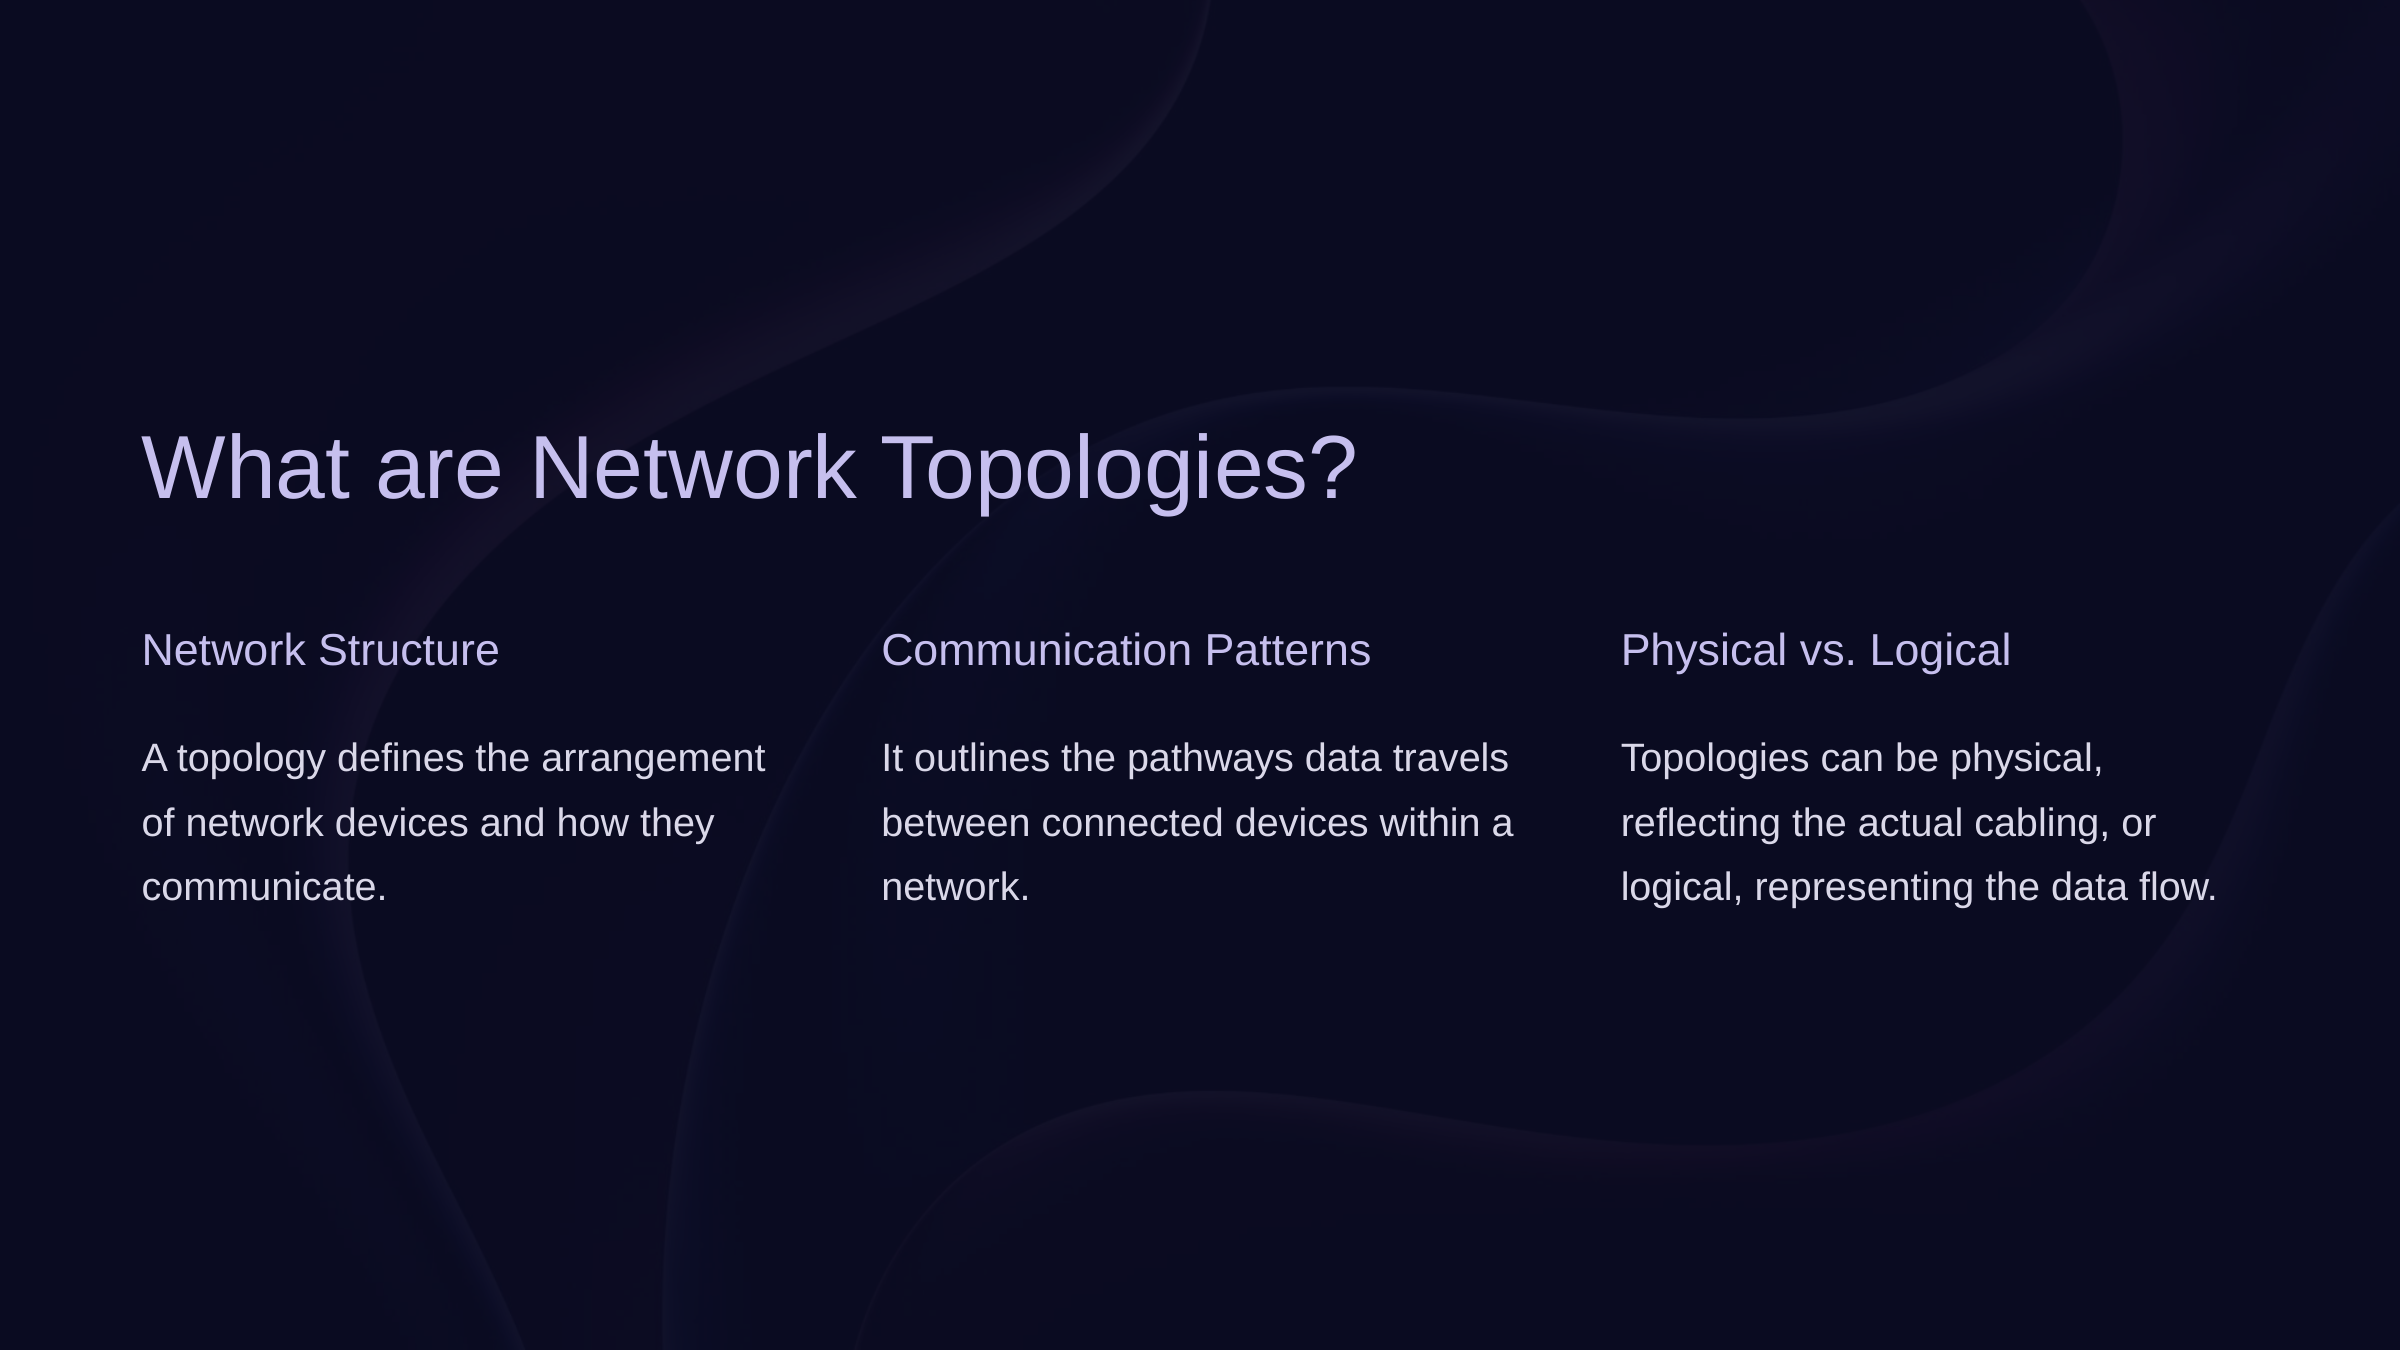

What are Network Topologies?
Network Structure
Communication Patterns
Physical vs. Logical
A topology defines the arrangement of network devices and how they communicate.
It outlines the pathways data travels between connected devices within a network.
Topologies can be physical, reflecting the actual cabling, or logical, representing the data flow.